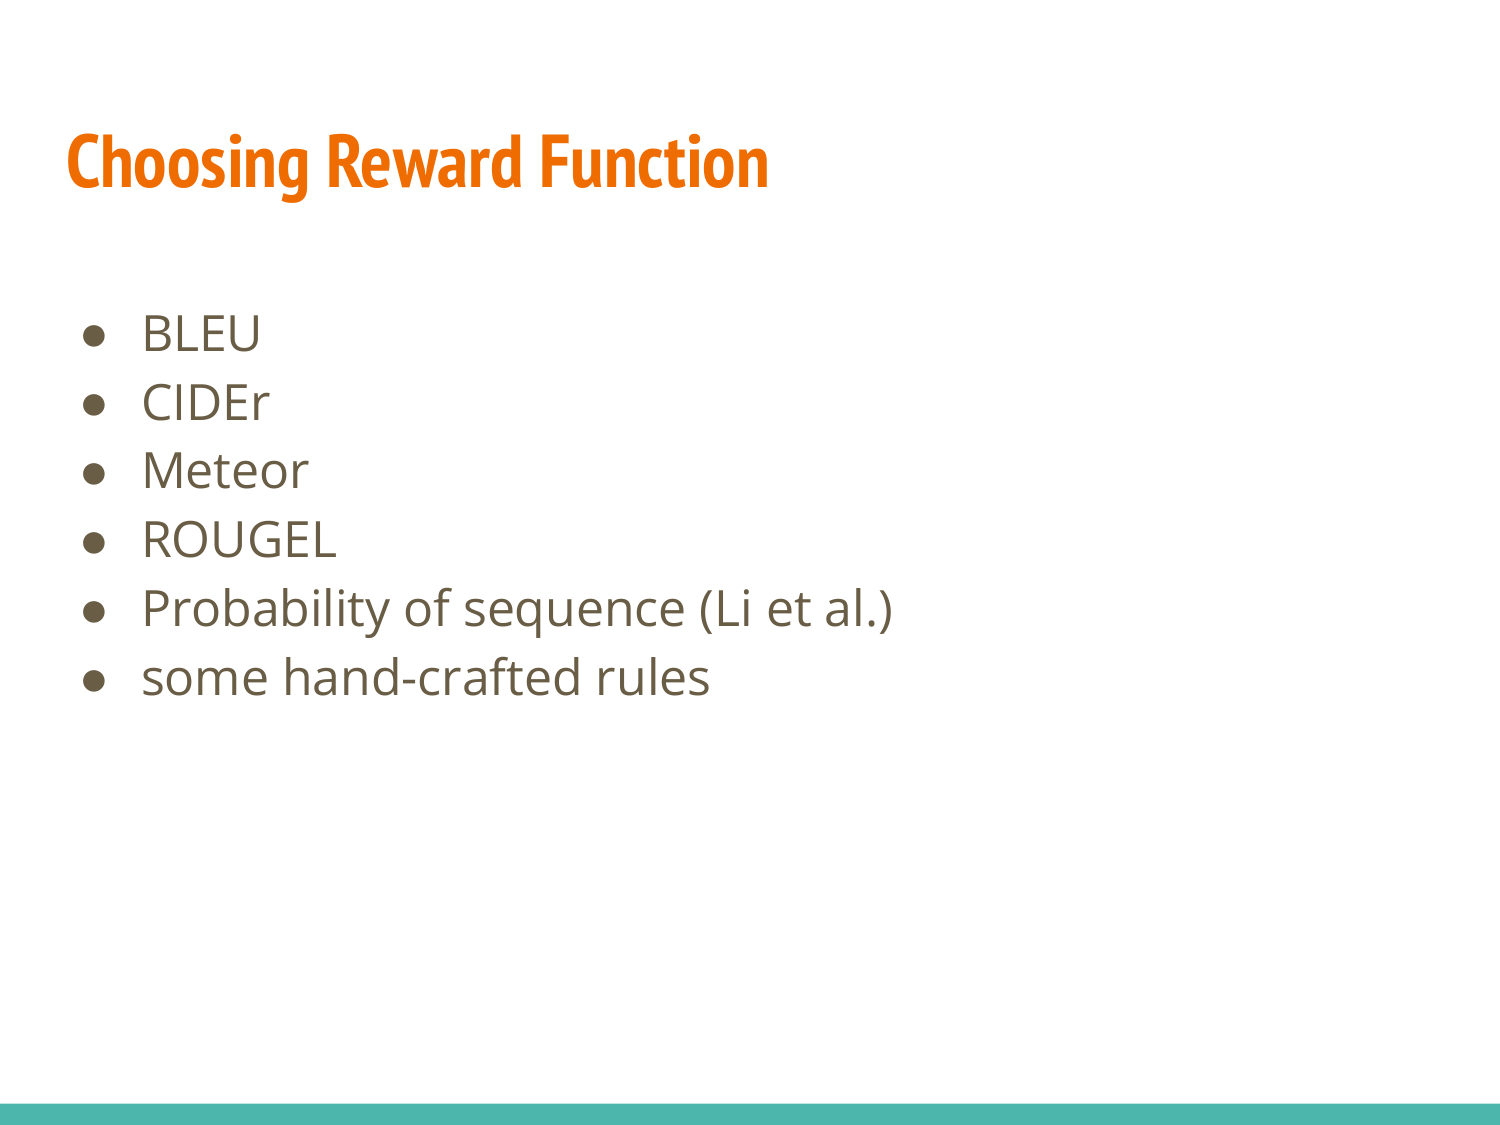

# Choosing Reward Function
BLEU
CIDEr
Meteor
ROUGEL
Probability of sequence (Li et al.)
some hand-crafted rules